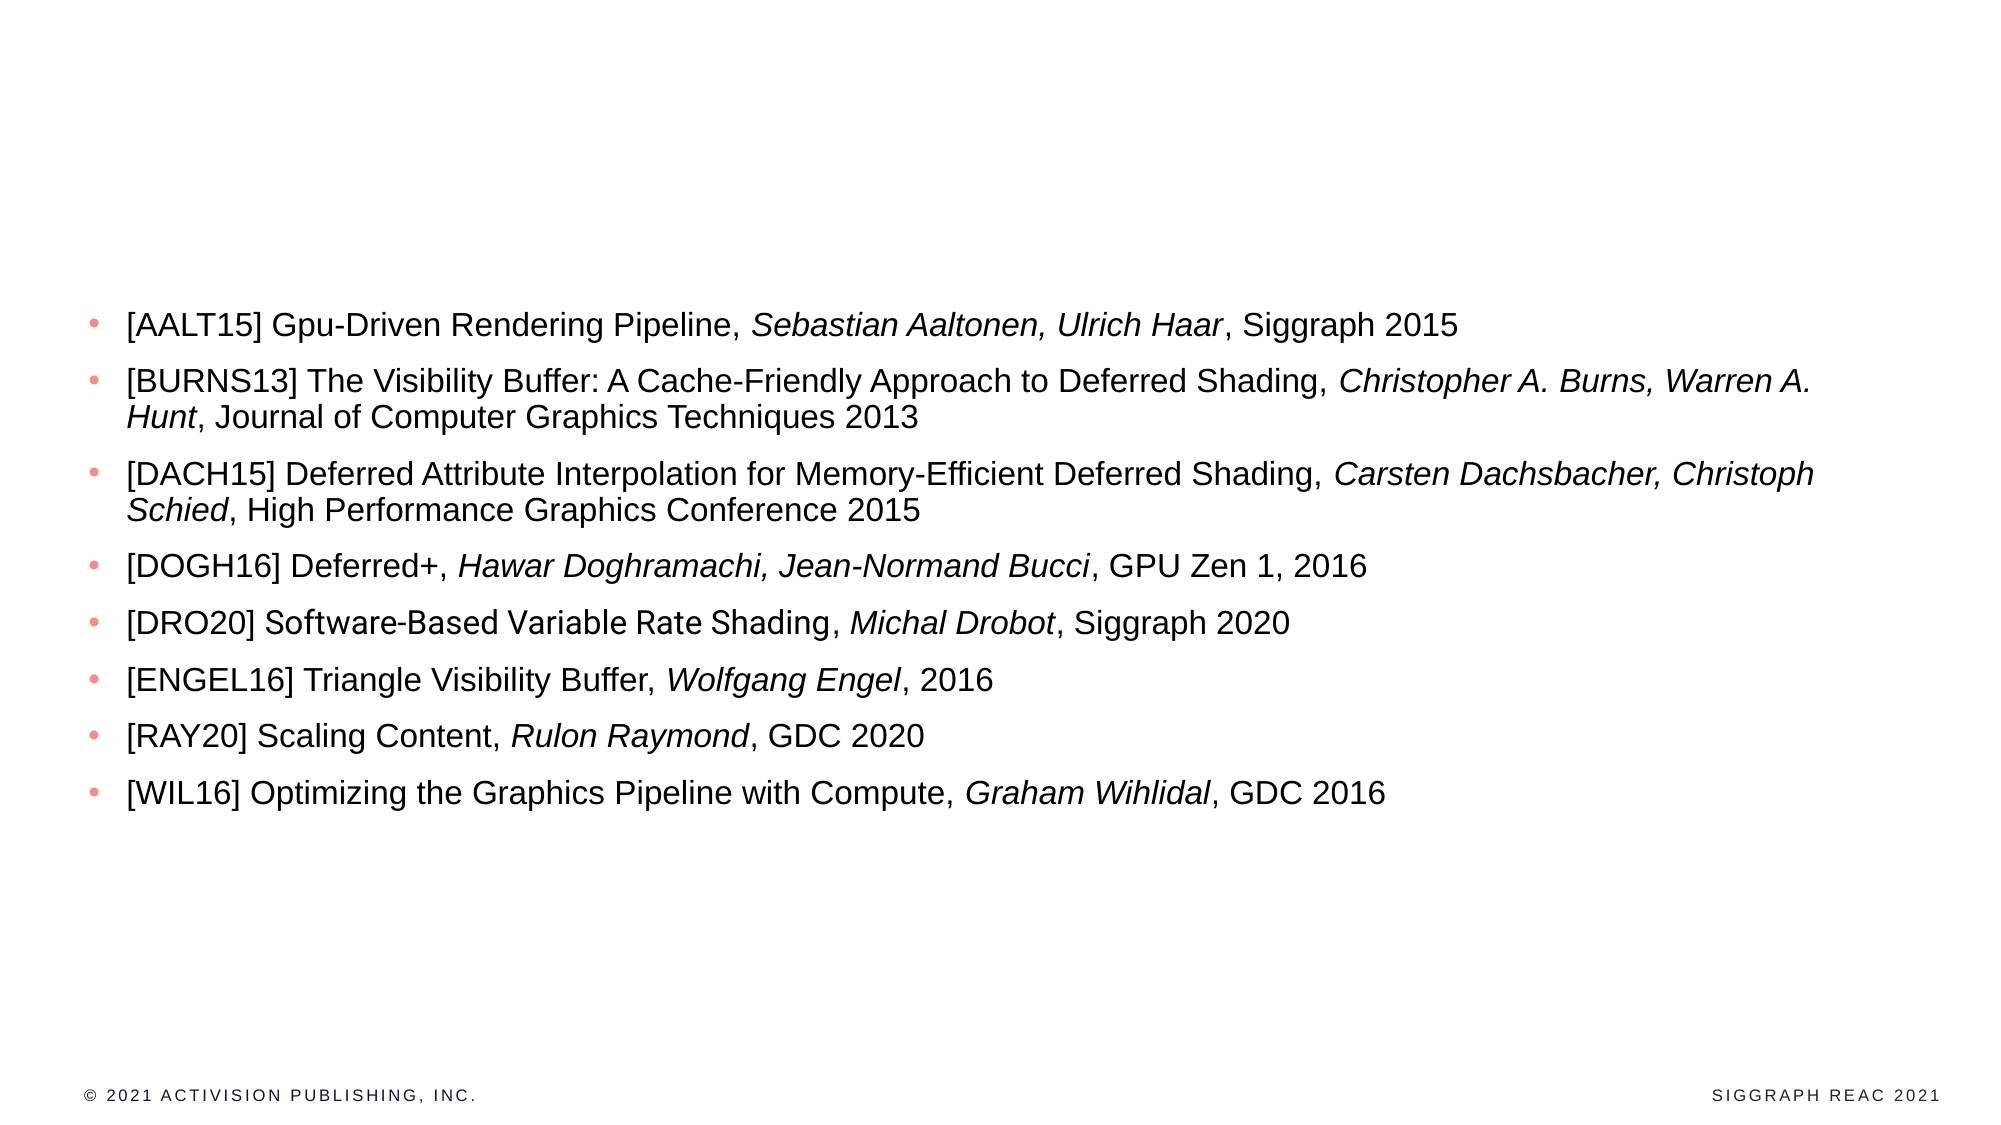

# References
[AALT15] Gpu-Driven Rendering Pipeline, Sebastian Aaltonen, Ulrich Haar, Siggraph 2015
[BURNS13] The Visibility Buffer: A Cache-Friendly Approach to Deferred Shading, Christopher A. Burns, Warren A. Hunt, Journal of Computer Graphics Techniques 2013
[DACH15] Deferred Attribute Interpolation for Memory-Efficient Deferred Shading, Carsten Dachsbacher, Christoph Schied, High Performance Graphics Conference 2015
[DOGH16] Deferred+, Hawar Doghramachi, Jean-Normand Bucci, GPU Zen 1, 2016
[DRO20] Software-Based Variable Rate Shading, Michal Drobot, Siggraph 2020
[ENGEL16] Triangle Visibility Buffer, Wolfgang Engel, 2016
[RAY20] Scaling Content, Rulon Raymond, GDC 2020
[WIL16] Optimizing the Graphics Pipeline with Compute, Graham Wihlidal, GDC 2016